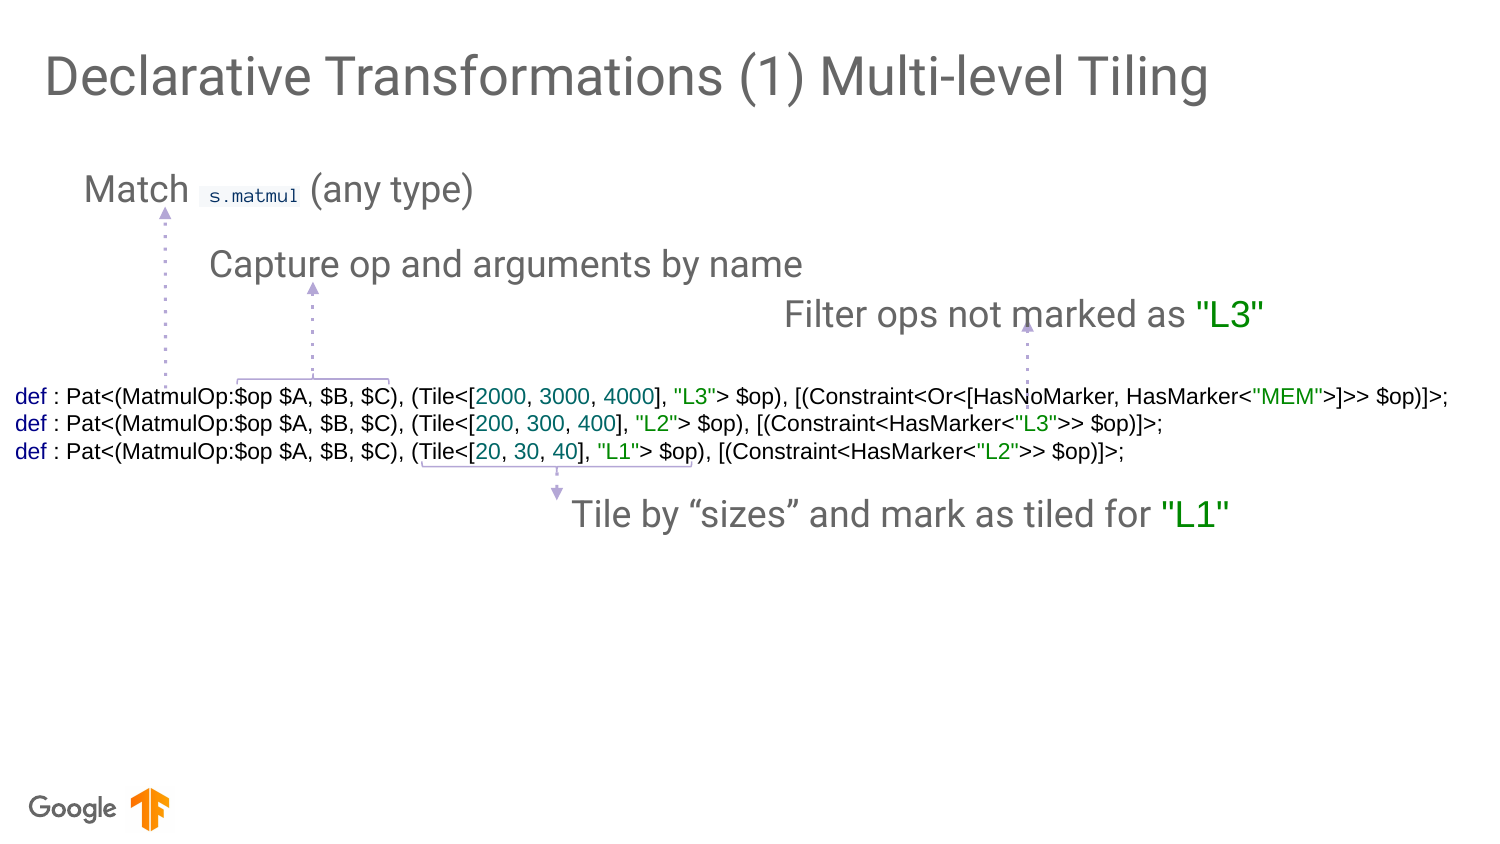

# Declarative Transformations (1) Multi-level Tiling
Match  s.matmul (any type)
Capture op and arguments by name
Filter ops not marked as "L3"

def : Pat<(MatmulOp:$op $A, $B, $C), (Tile<[2000, 3000, 4000], "L3"> $op), [(Constraint<Or<[HasNoMarker, HasMarker<"MEM">]>> $op)]>;
def : Pat<(MatmulOp:$op $A, $B, $C), (Tile<[200, 300, 400], "L2"> $op), [(Constraint<HasMarker<"L3">> $op)]>;
def : Pat<(MatmulOp:$op $A, $B, $C), (Tile<[20, 30, 40], "L1"> $op), [(Constraint<HasMarker<"L2">> $op)]>;
Tile by “sizes” and mark as tiled for "L1"